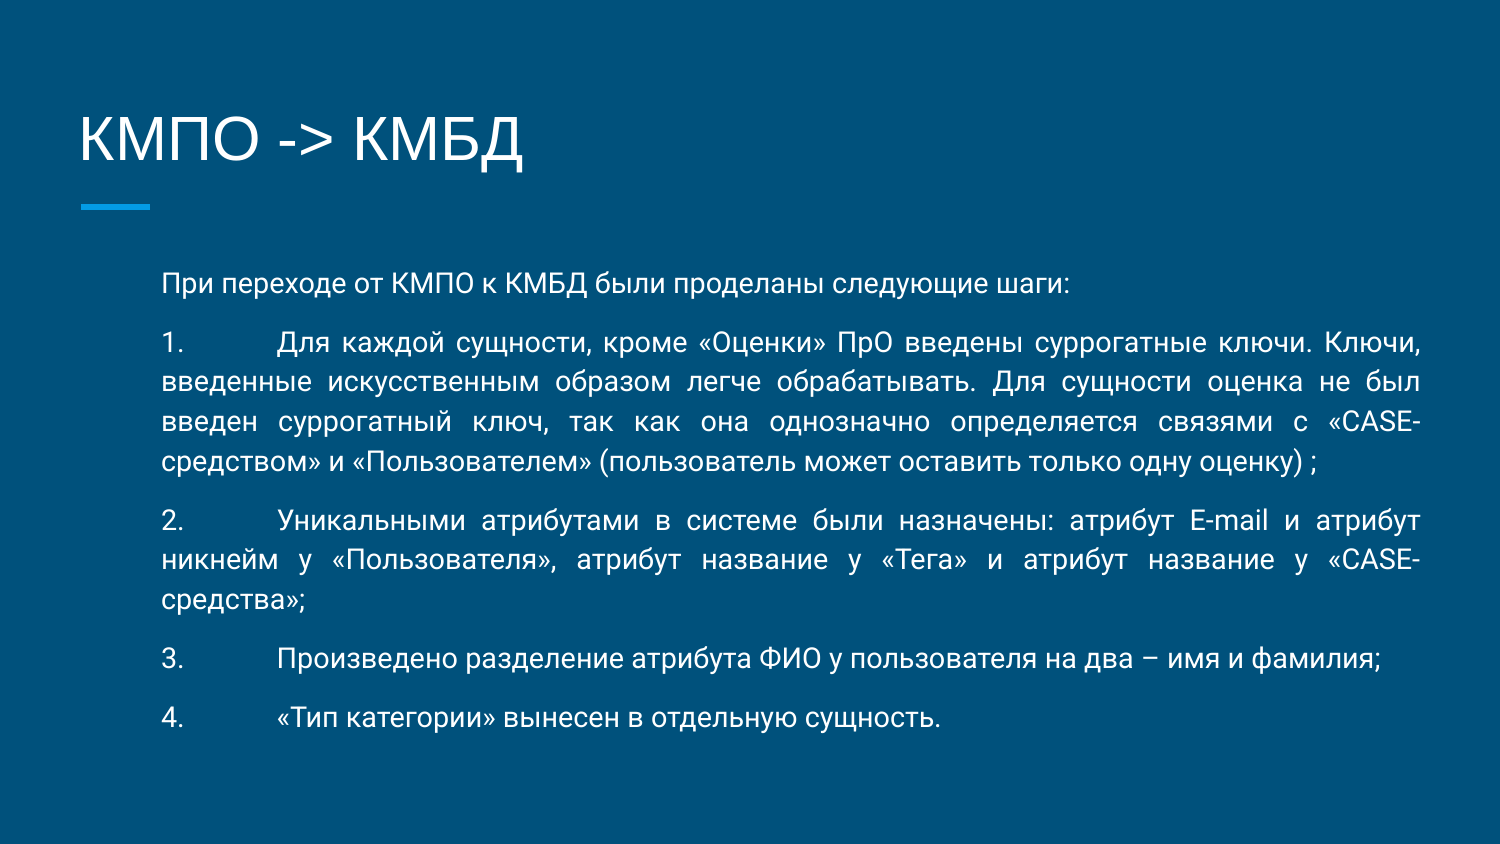

# КМПО -> КМБД
При переходе от КМПО к КМБД были проделаны следующие шаги:
1.	Для каждой сущности, кроме «Оценки» ПрО введены суррогатные ключи. Ключи, введенные искусственным образом легче обрабатывать. Для сущности оценка не был введен суррогатный ключ, так как она однозначно определяется связями с «CASE-средством» и «Пользователем» (пользователь может оставить только одну оценку) ;
2.	Уникальными атрибутами в системе были назначены: атрибут E-mail и атрибут никнейм у «Пользователя», атрибут название у «Тега» и атрибут название у «CASE-средства»;
3.	Произведено разделение атрибута ФИО у пользователя на два – имя и фамилия;
4.	«Тип категории» вынесен в отдельную сущность.